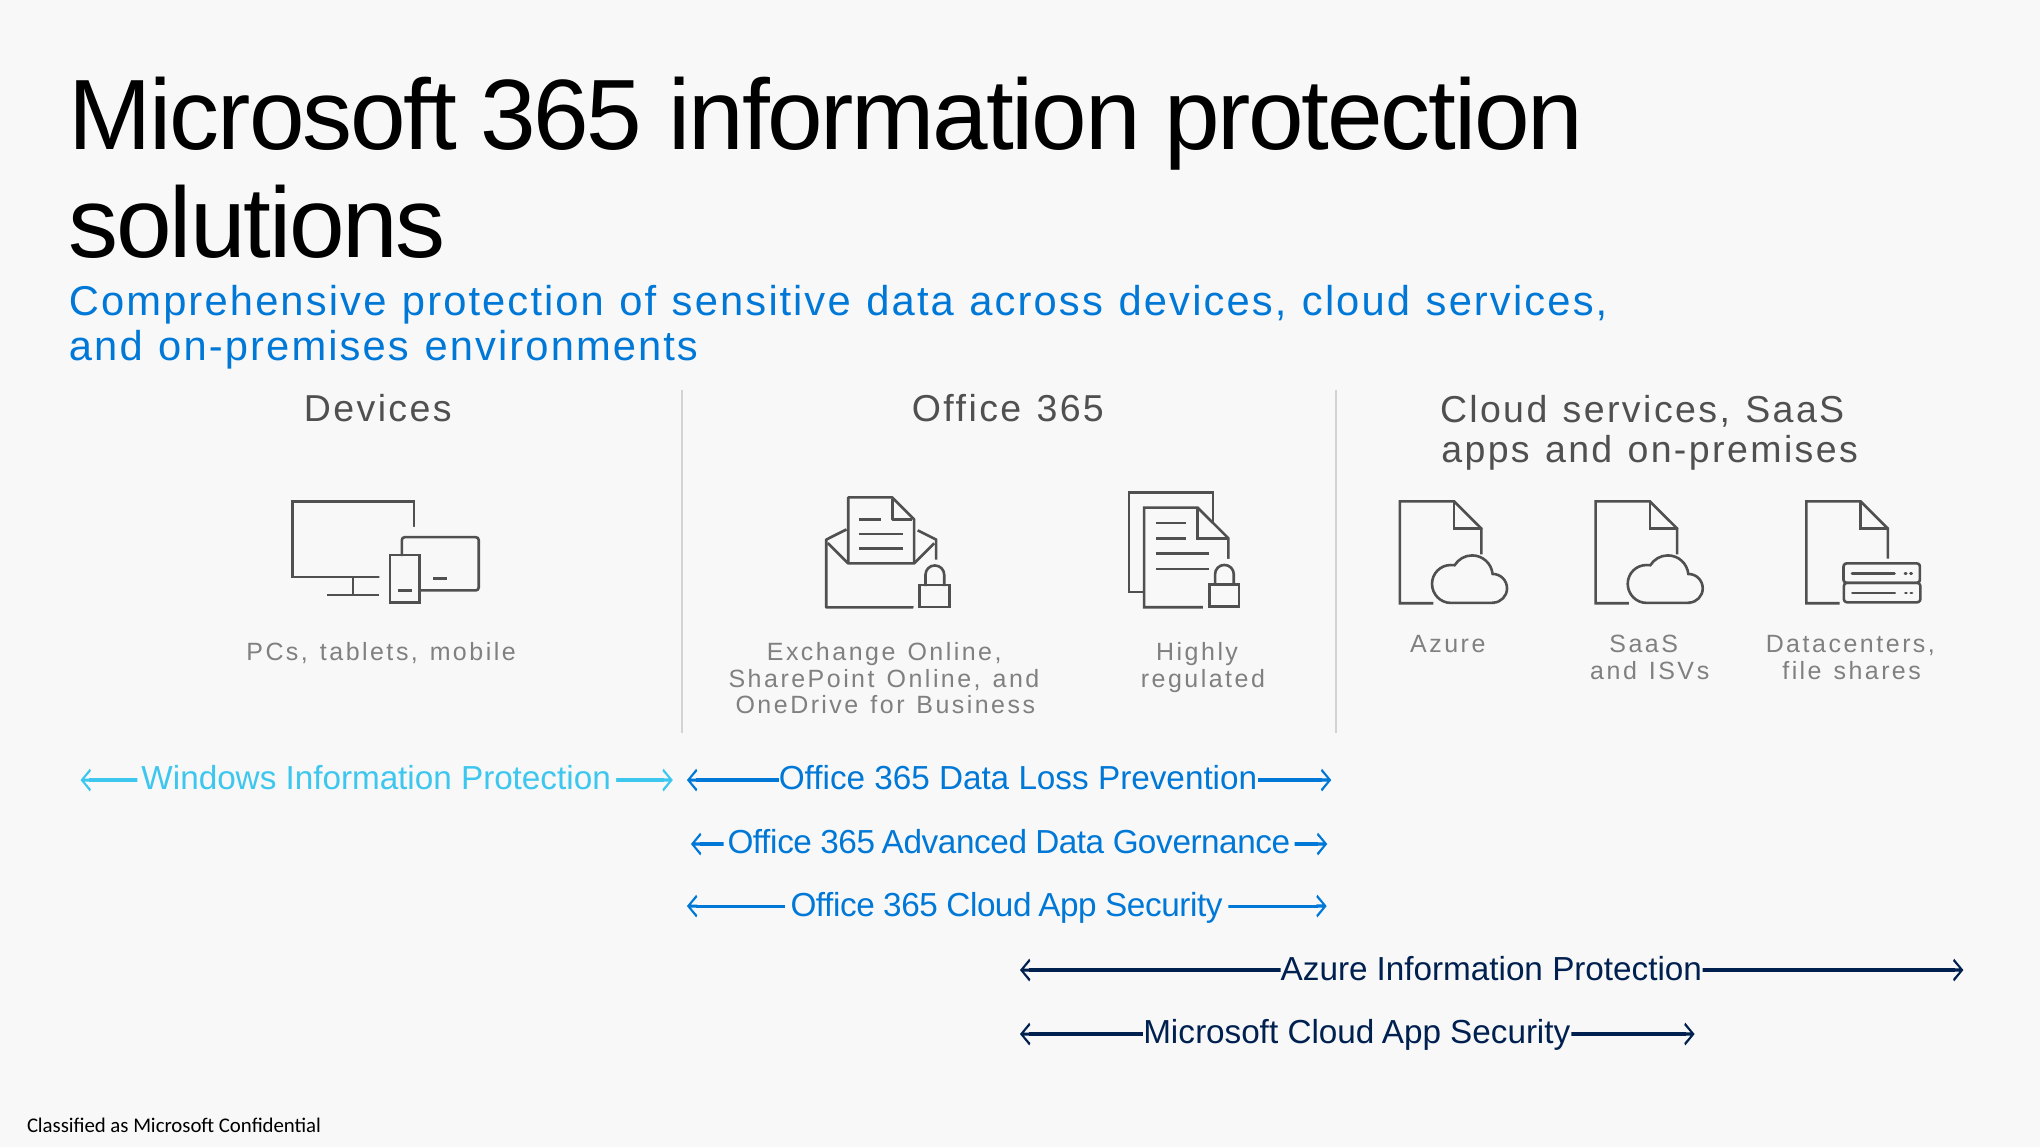

# Microsoft 365 information protection solutions Comprehensive protection of sensitive data across devices, cloud services, and on-premises environments

Devices
Office 365
Cloud services, SaaS
apps and on-premises

PCs, tablets, mobile
Exchange Online, SharePoint Online, and OneDrive for Business
Highly
regulated
Azure
SaaS
and ISVs
Datacenters, file shares
Windows Information Protection
Office 365 Data Loss Prevention
Office 365 Advanced Data Governance
Office 365 Cloud App Security
Azure Information Protection
Microsoft Cloud App Security